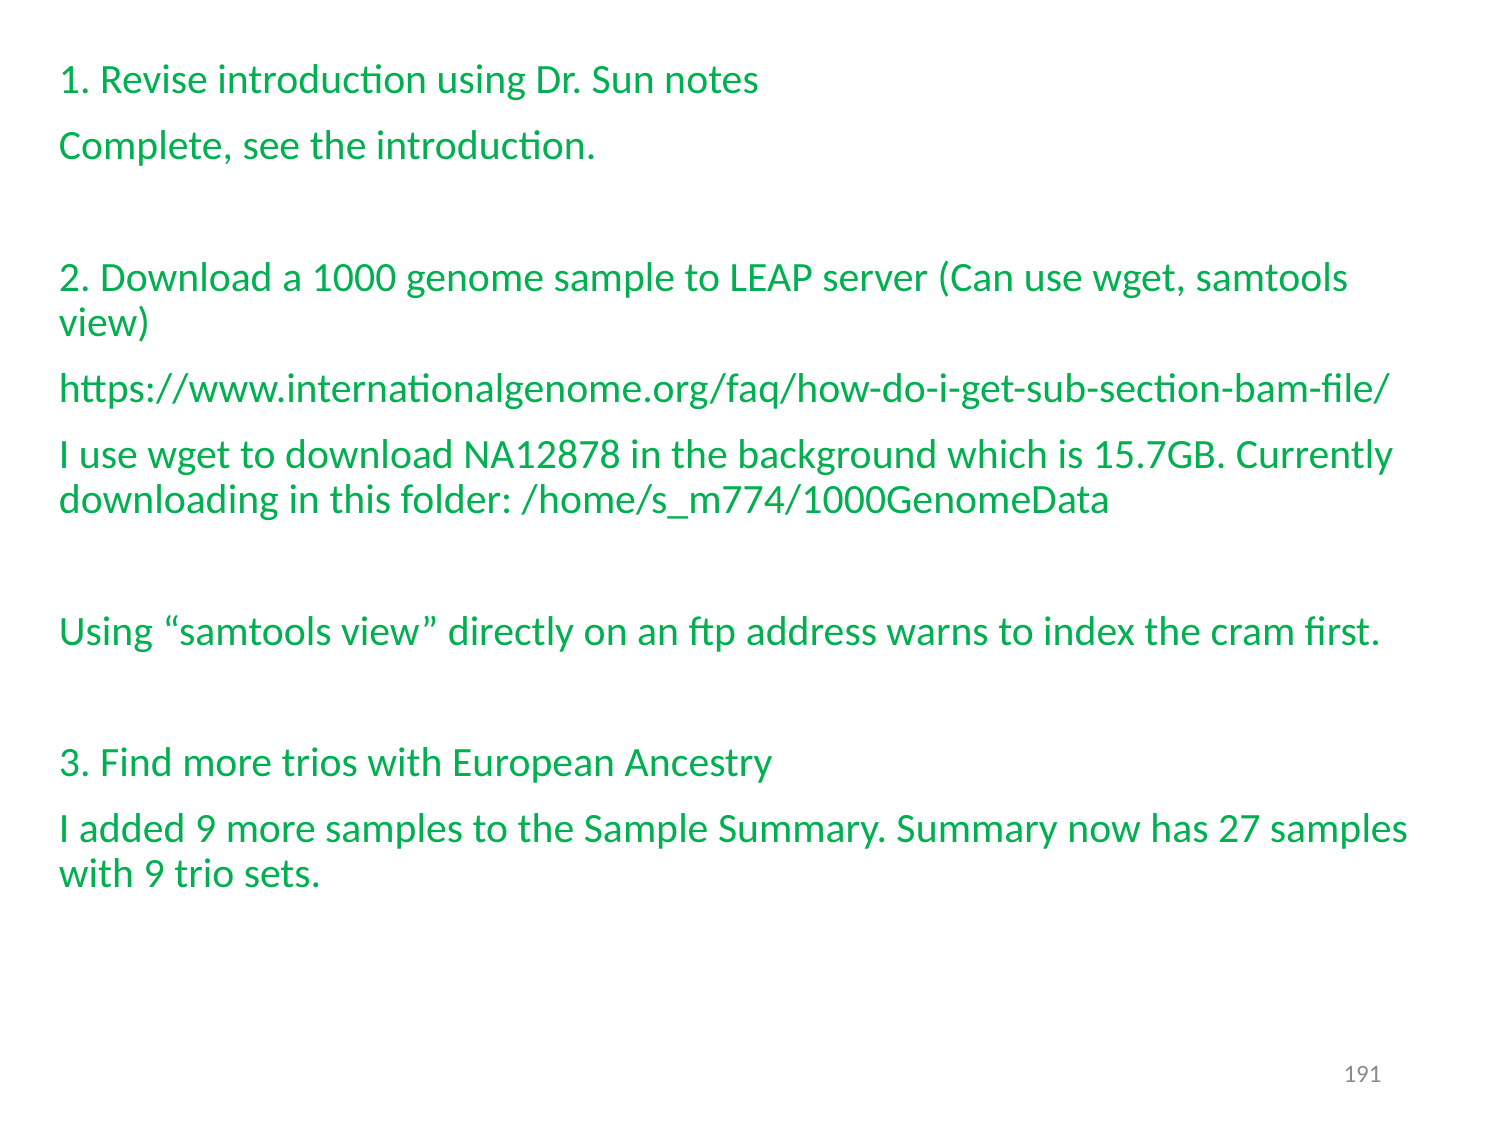

1. Revise introduction using Dr. Sun notes
Complete, see the introduction.

2. Download a 1000 genome sample to LEAP server (Can use wget, samtools view)
https://www.internationalgenome.org/faq/how-do-i-get-sub-section-bam-file/
I use wget to download NA12878 in the background which is 15.7GB. Currently downloading in this folder: /home/s_m774/1000GenomeData

Using “samtools view” directly on an ftp address warns to index the cram first.

3. Find more trios with European Ancestry
I added 9 more samples to the Sample Summary. Summary now has 27 samples with 9 trio sets.

191